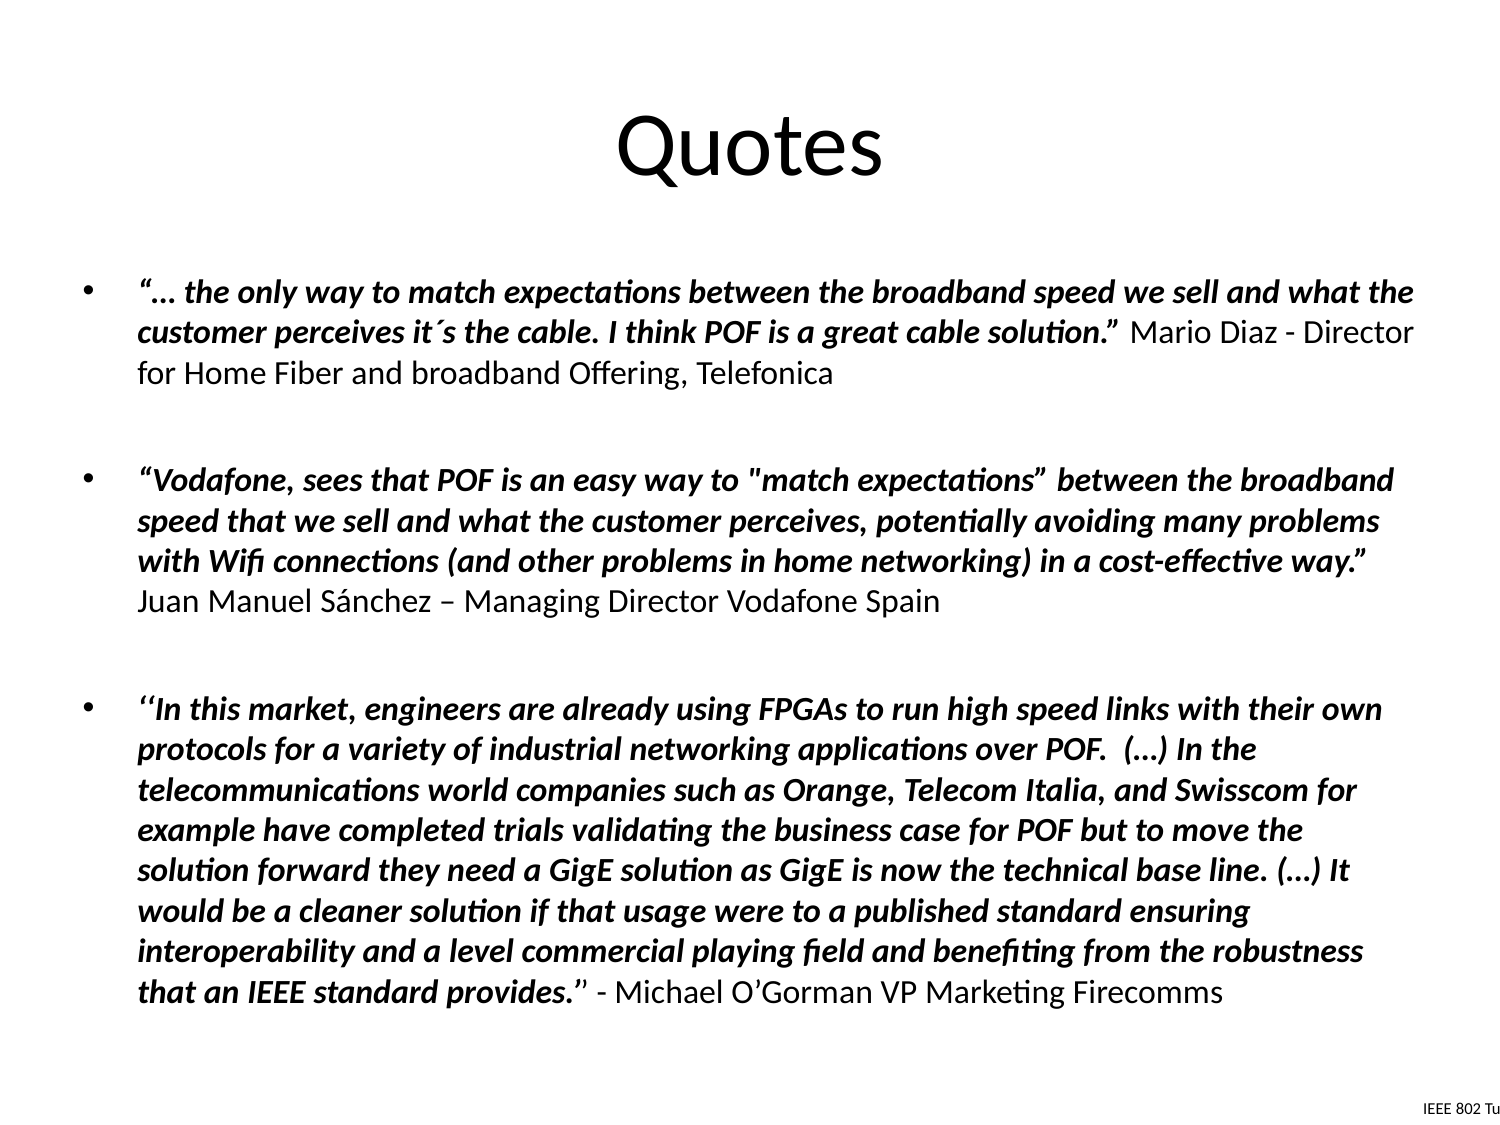

# Quotes
“… the only way to match expectations between the broadband speed we sell and what the customer perceives it´s the cable. I think POF is a great cable solution.” Mario Diaz - Director for Home Fiber and broadband Offering, Telefonica

“Vodafone, sees that POF is an easy way to "match expectations” between the broadband speed that we sell and what the customer perceives, potentially avoiding many problems with Wifi connections (and other problems in home networking) in a cost-effective way.” Juan Manuel Sánchez – Managing Director Vodafone Spain

‘‘In this market, engineers are already using FPGAs to run high speed links with their own protocols for a variety of industrial networking applications over POF.  (…) In the telecommunications world companies such as Orange, Telecom Italia, and Swisscom for example have completed trials validating the business case for POF but to move the solution forward they need a GigE solution as GigE is now the technical base line. (…) It would be a cleaner solution if that usage were to a published standard ensuring interoperability and a level commercial playing field and benefiting from the robustness that an IEEE standard provides.’’ - Michael O’Gorman VP Marketing Firecomms